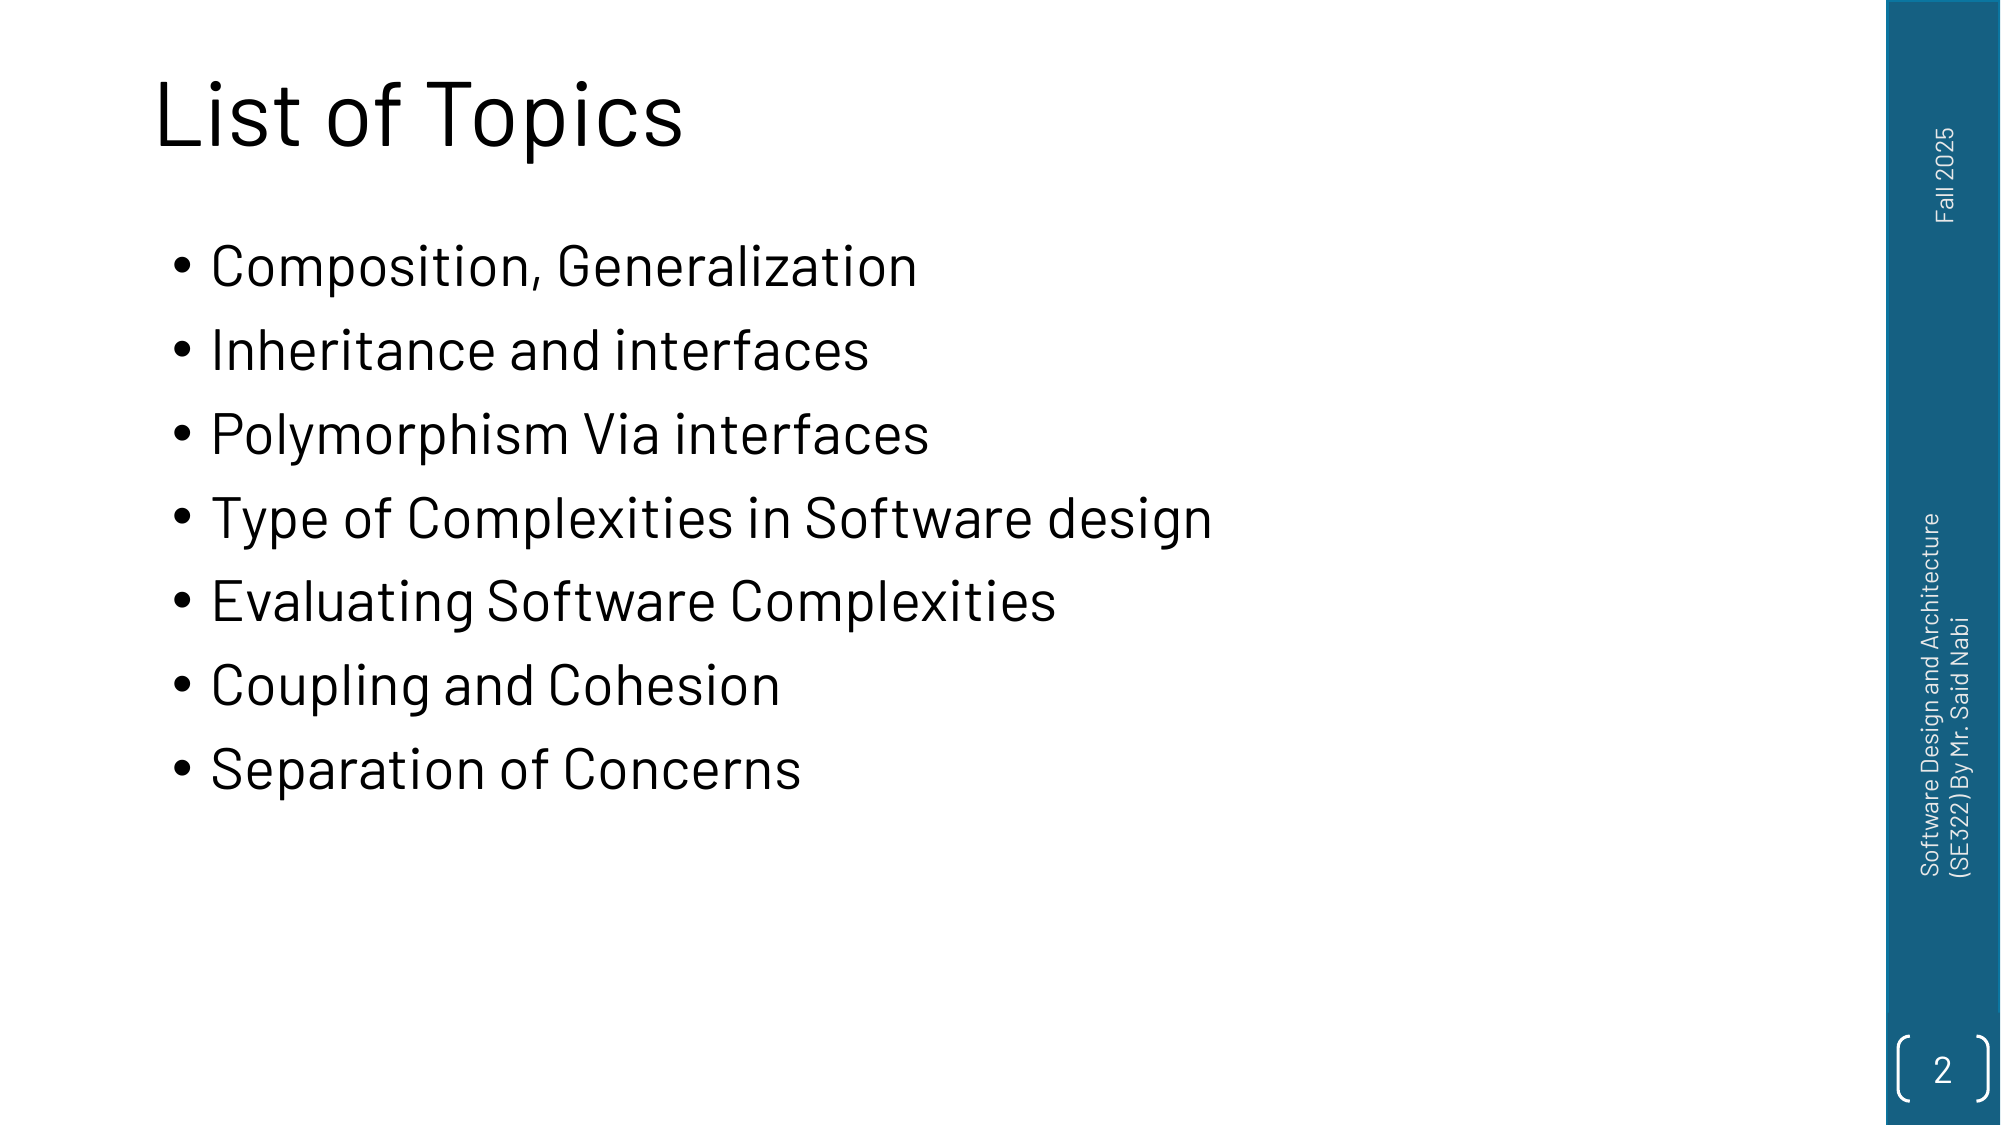

# List of Topics
Composition, Generalization
Inheritance and interfaces
Polymorphism Via interfaces
Type of Complexities in Software design
Evaluating Software Complexities
Coupling and Cohesion
Separation of Concerns